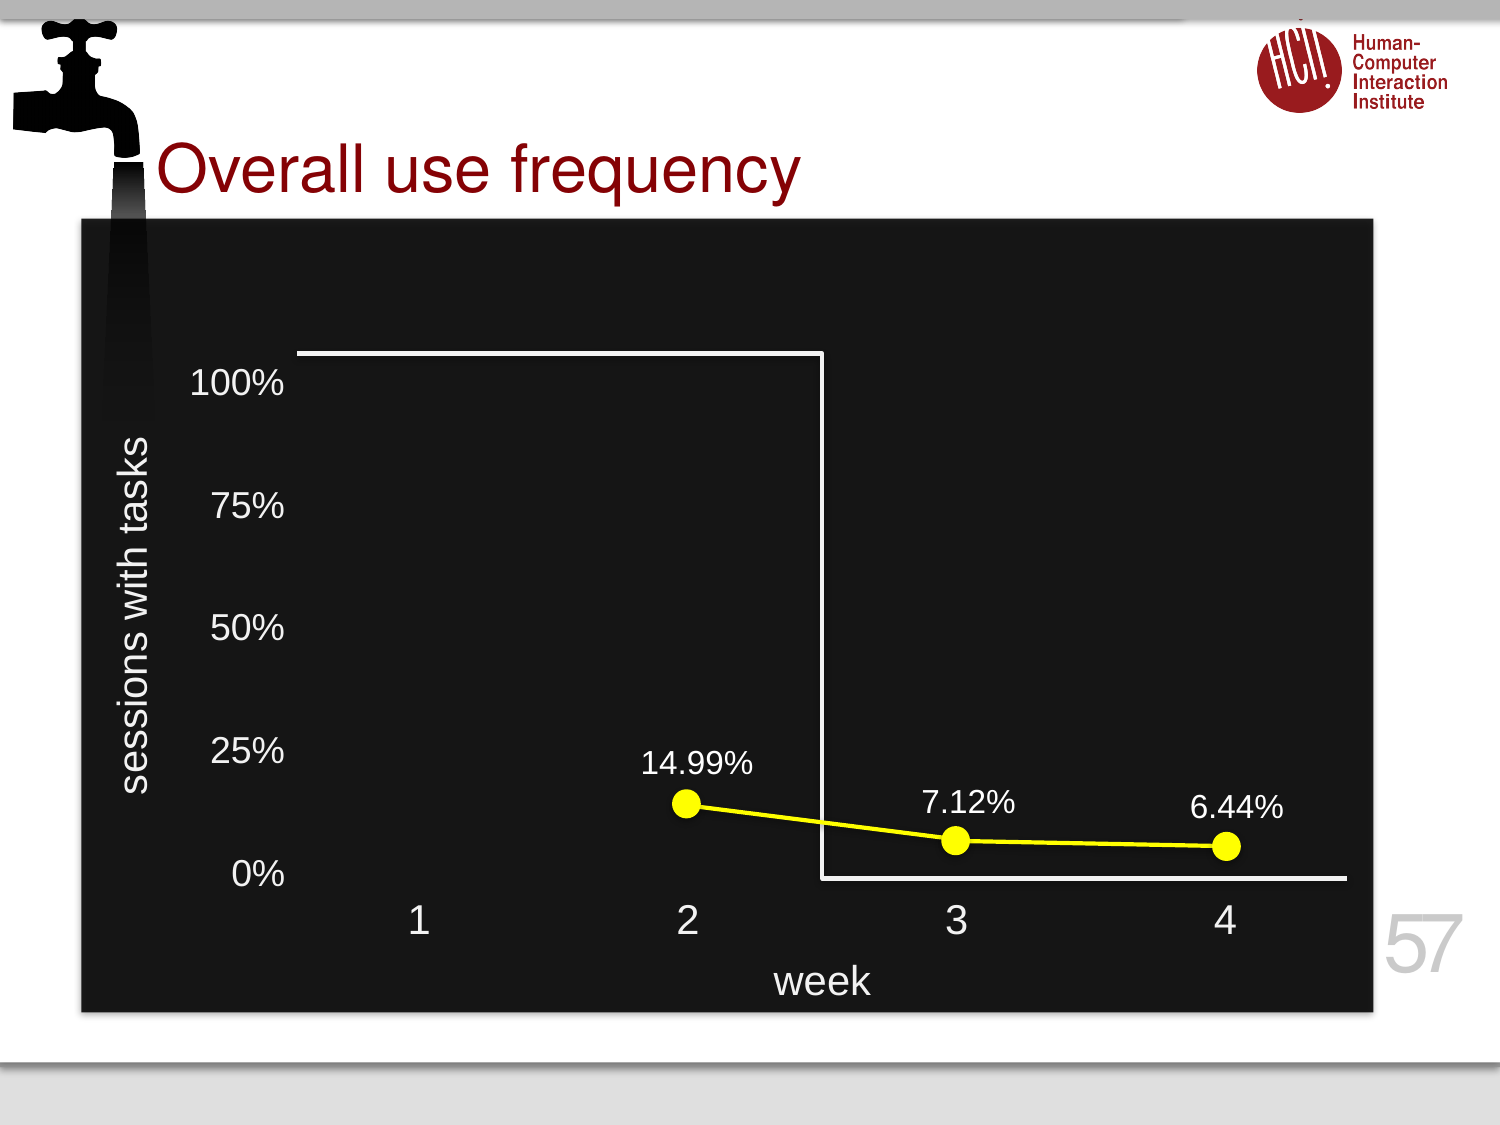

# Overall use frequency

100%
75%
sessions with tasks
50%
25%
0%
1
2
3
4
week
14.99%
7.12%
6.44%

57